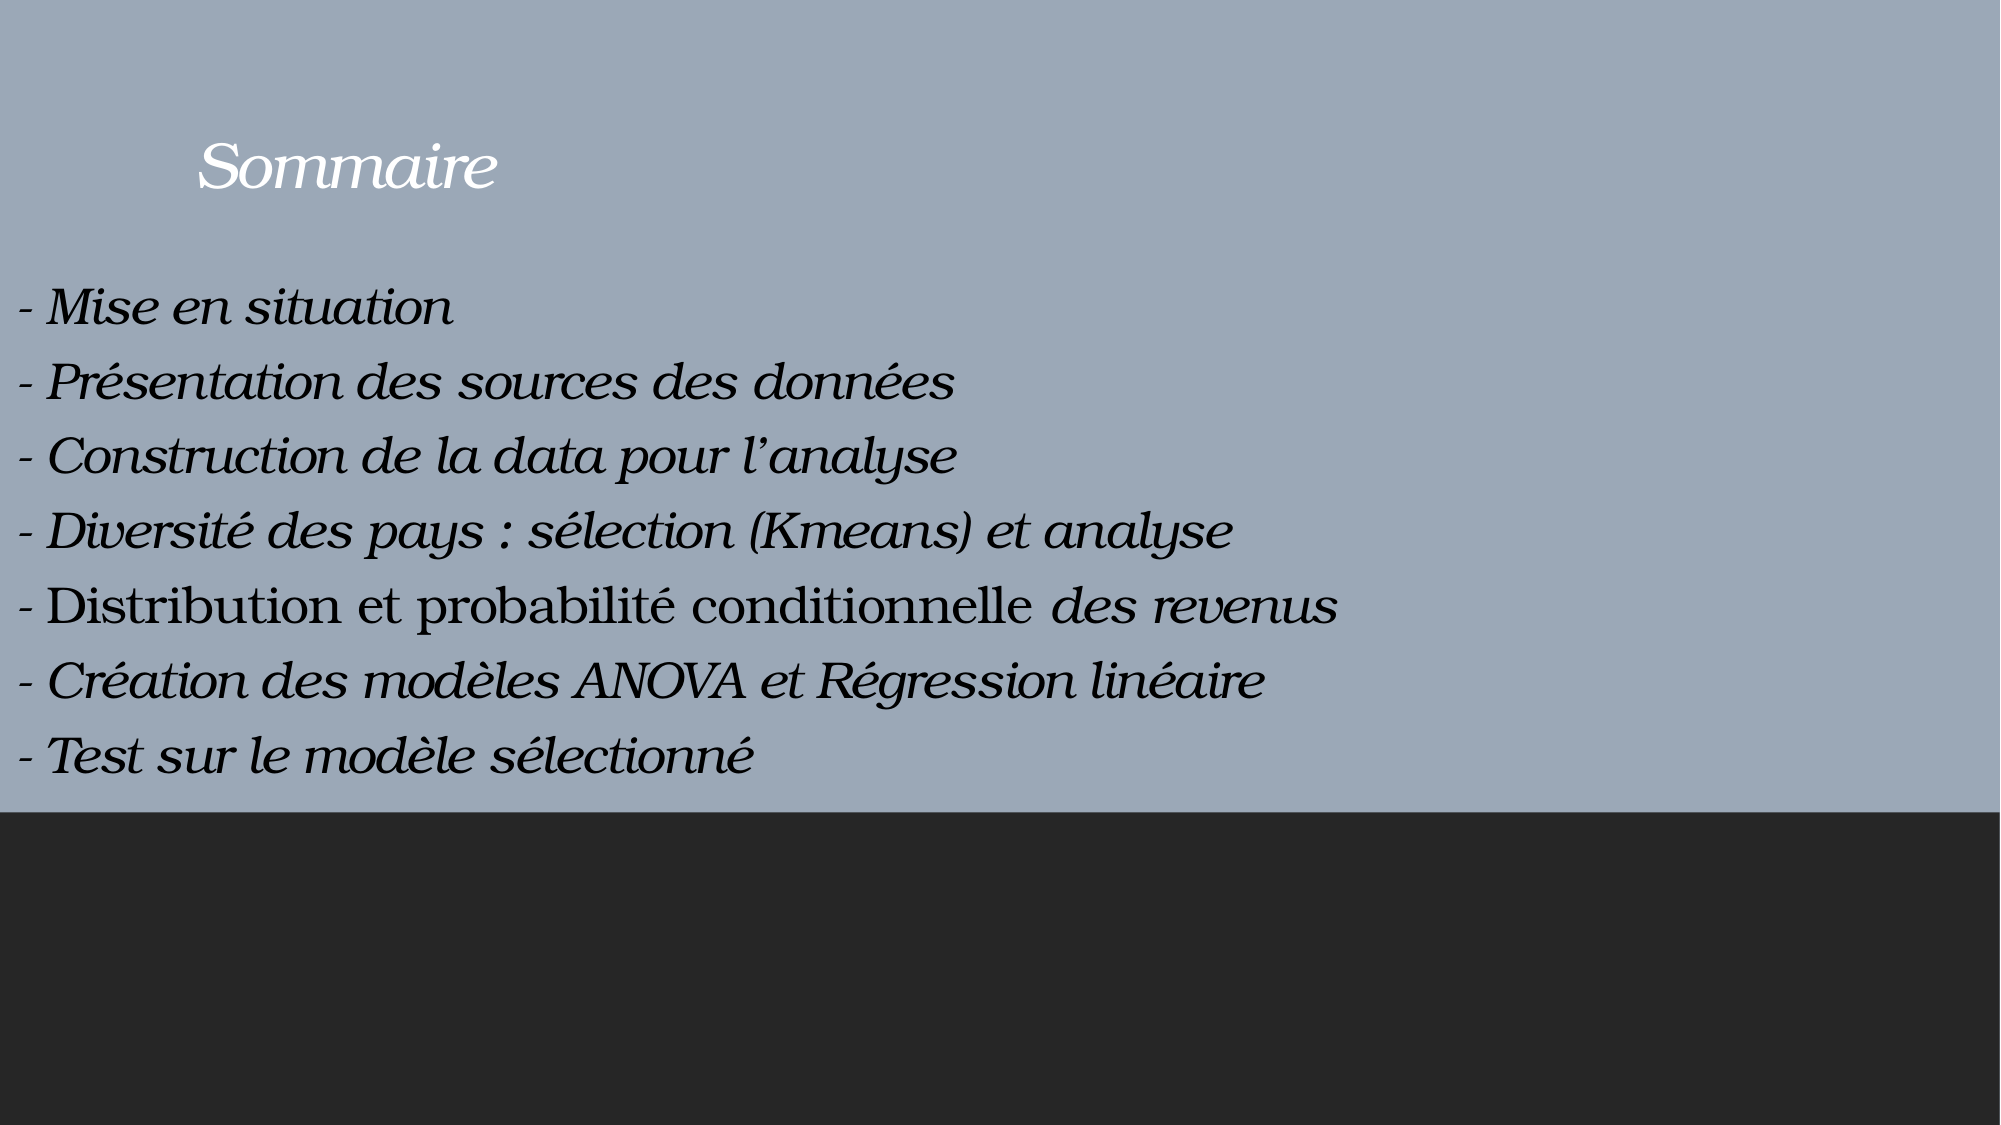

# Sommaire
- Mise en situation
- Présentation des sources des données
- Construction de la data pour l’analyse
- Diversité des pays : sélection (Kmeans) et analyse
- Distribution et probabilité conditionnelle des revenus
- Création des modèles ANOVA et Régression linéaire
- Test sur le modèle sélectionné